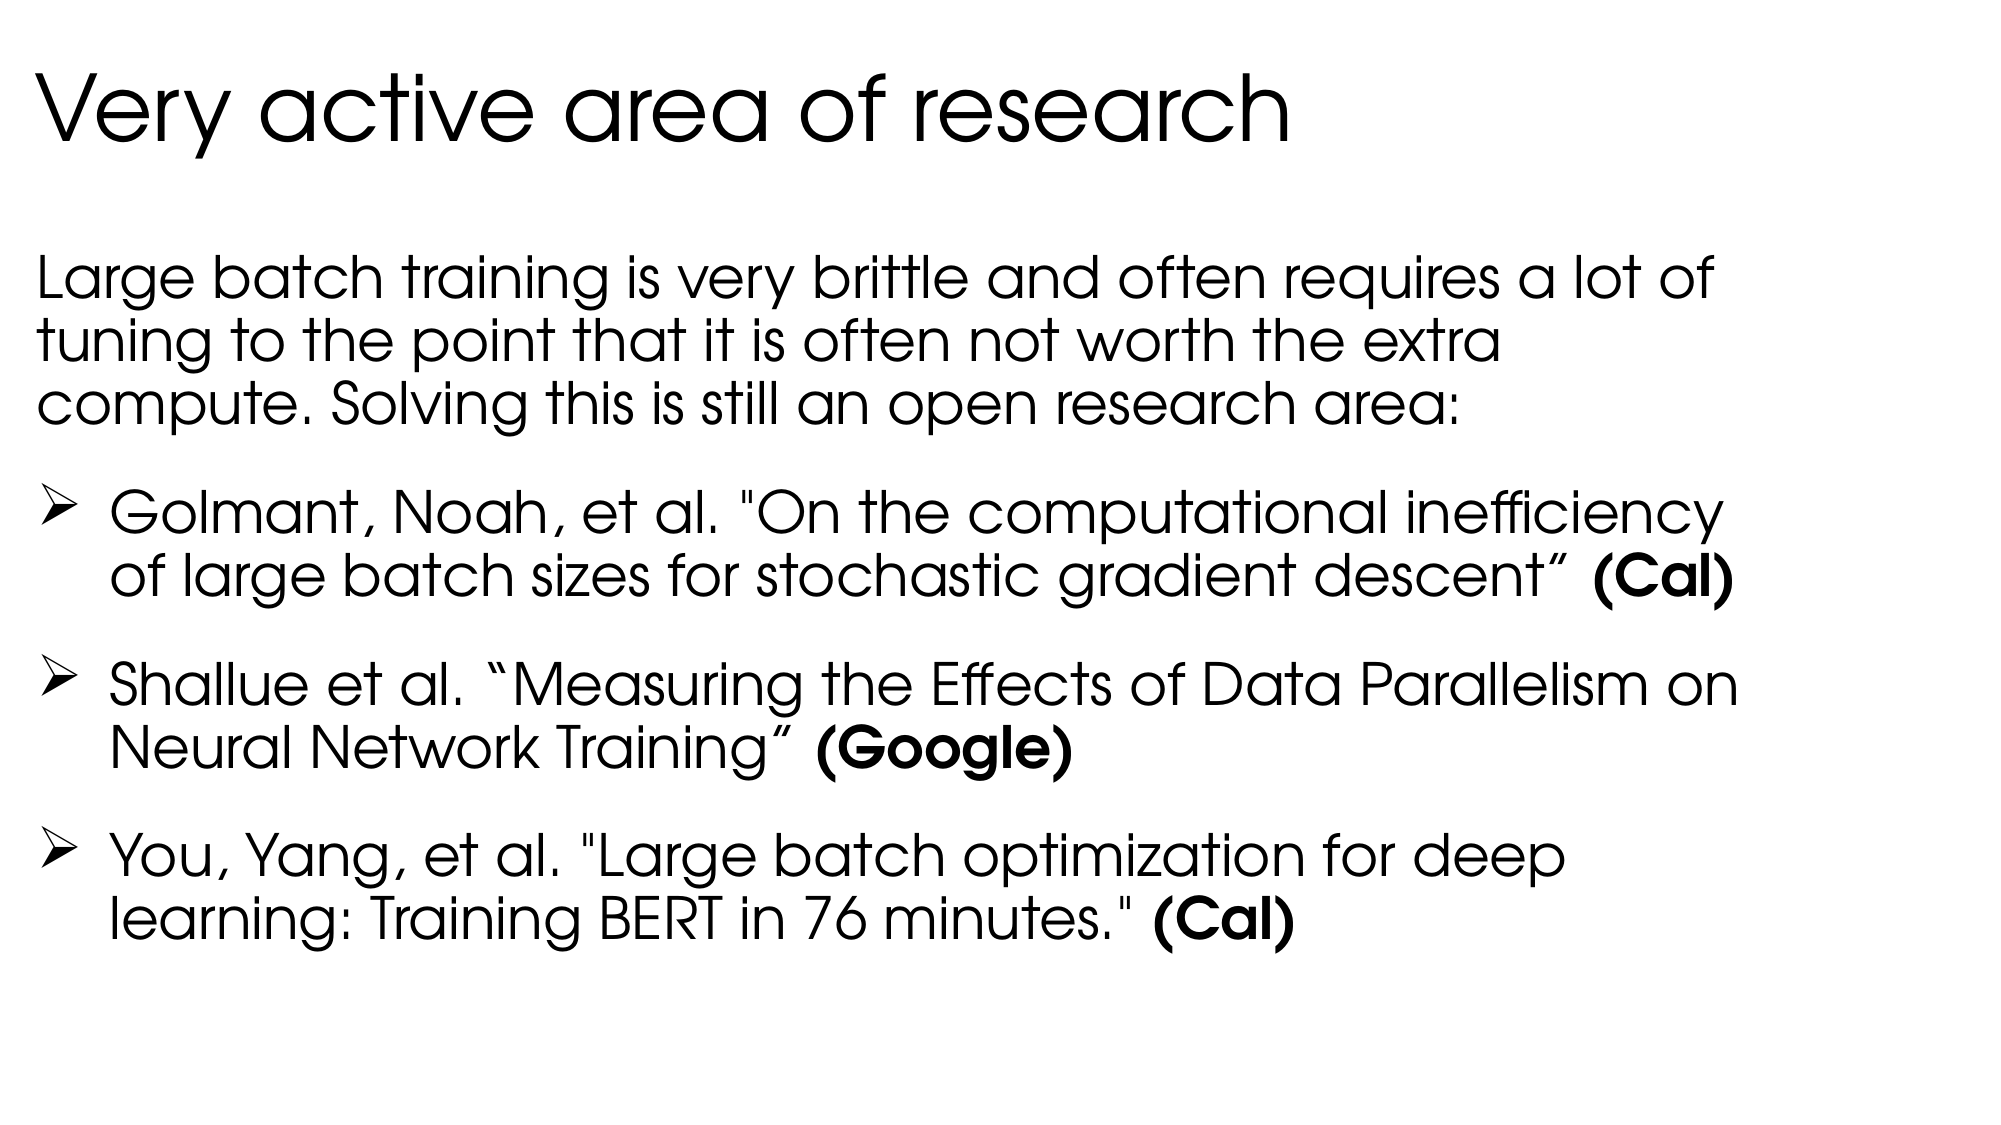

# Very active area of research
Large batch training is very brittle and often requires a lot of tuning to the point that it is often not worth the extra compute. Solving this is still an open research area:
Golmant, Noah, et al. "On the computational inefficiency of large batch sizes for stochastic gradient descent” (Cal)
Shallue et al. “Measuring the Effects of Data Parallelism on Neural Network Training” (Google)
You, Yang, et al. "Large batch optimization for deep learning: Training BERT in 76 minutes." (Cal)